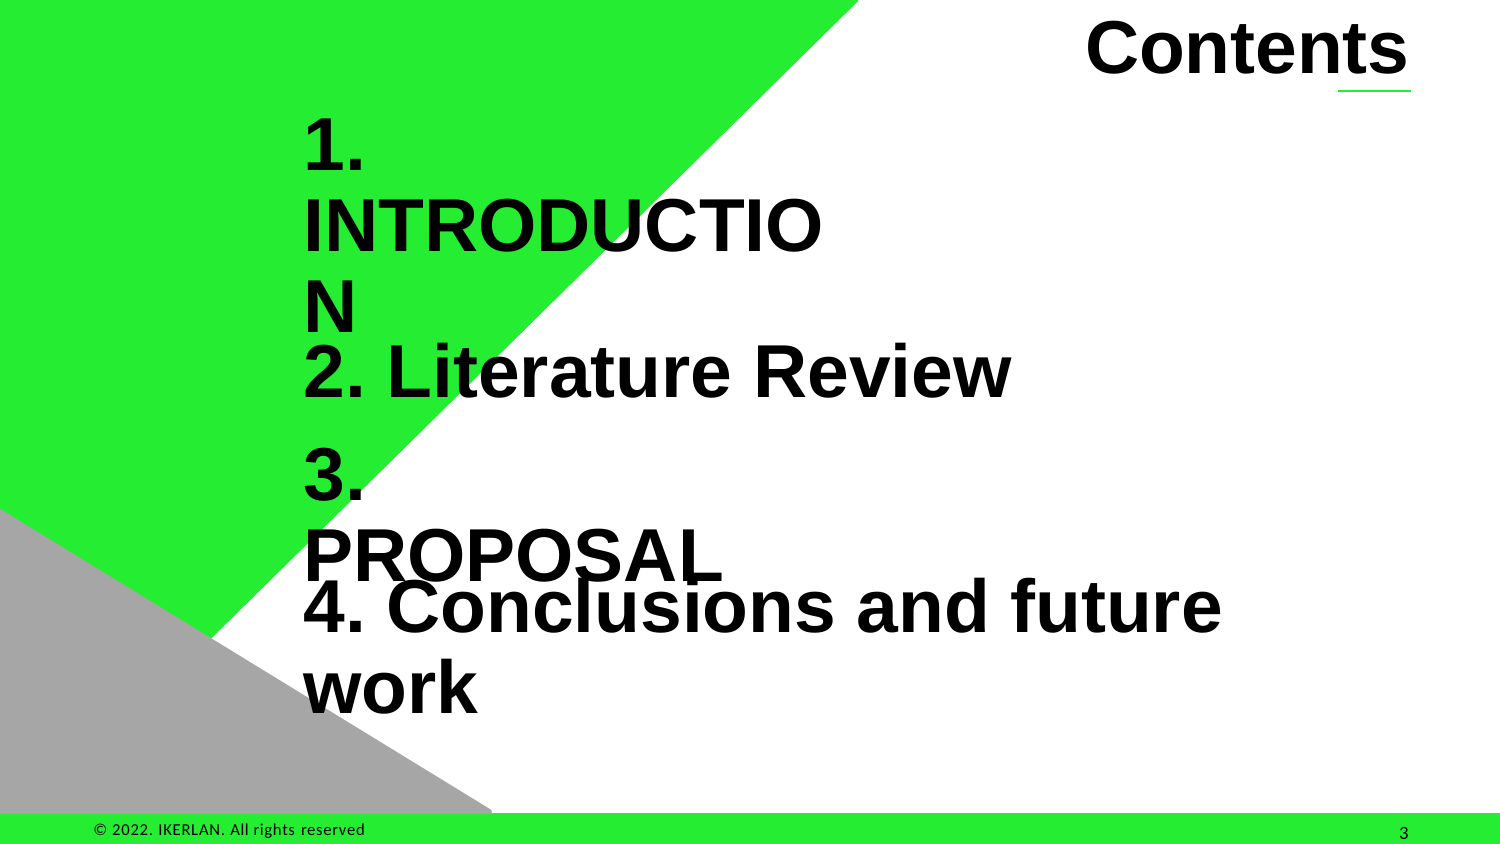

# Contents
1. INTRODUCTION
2. Literature Review
3. PROPOSAL

4. Conclusions and future work
3